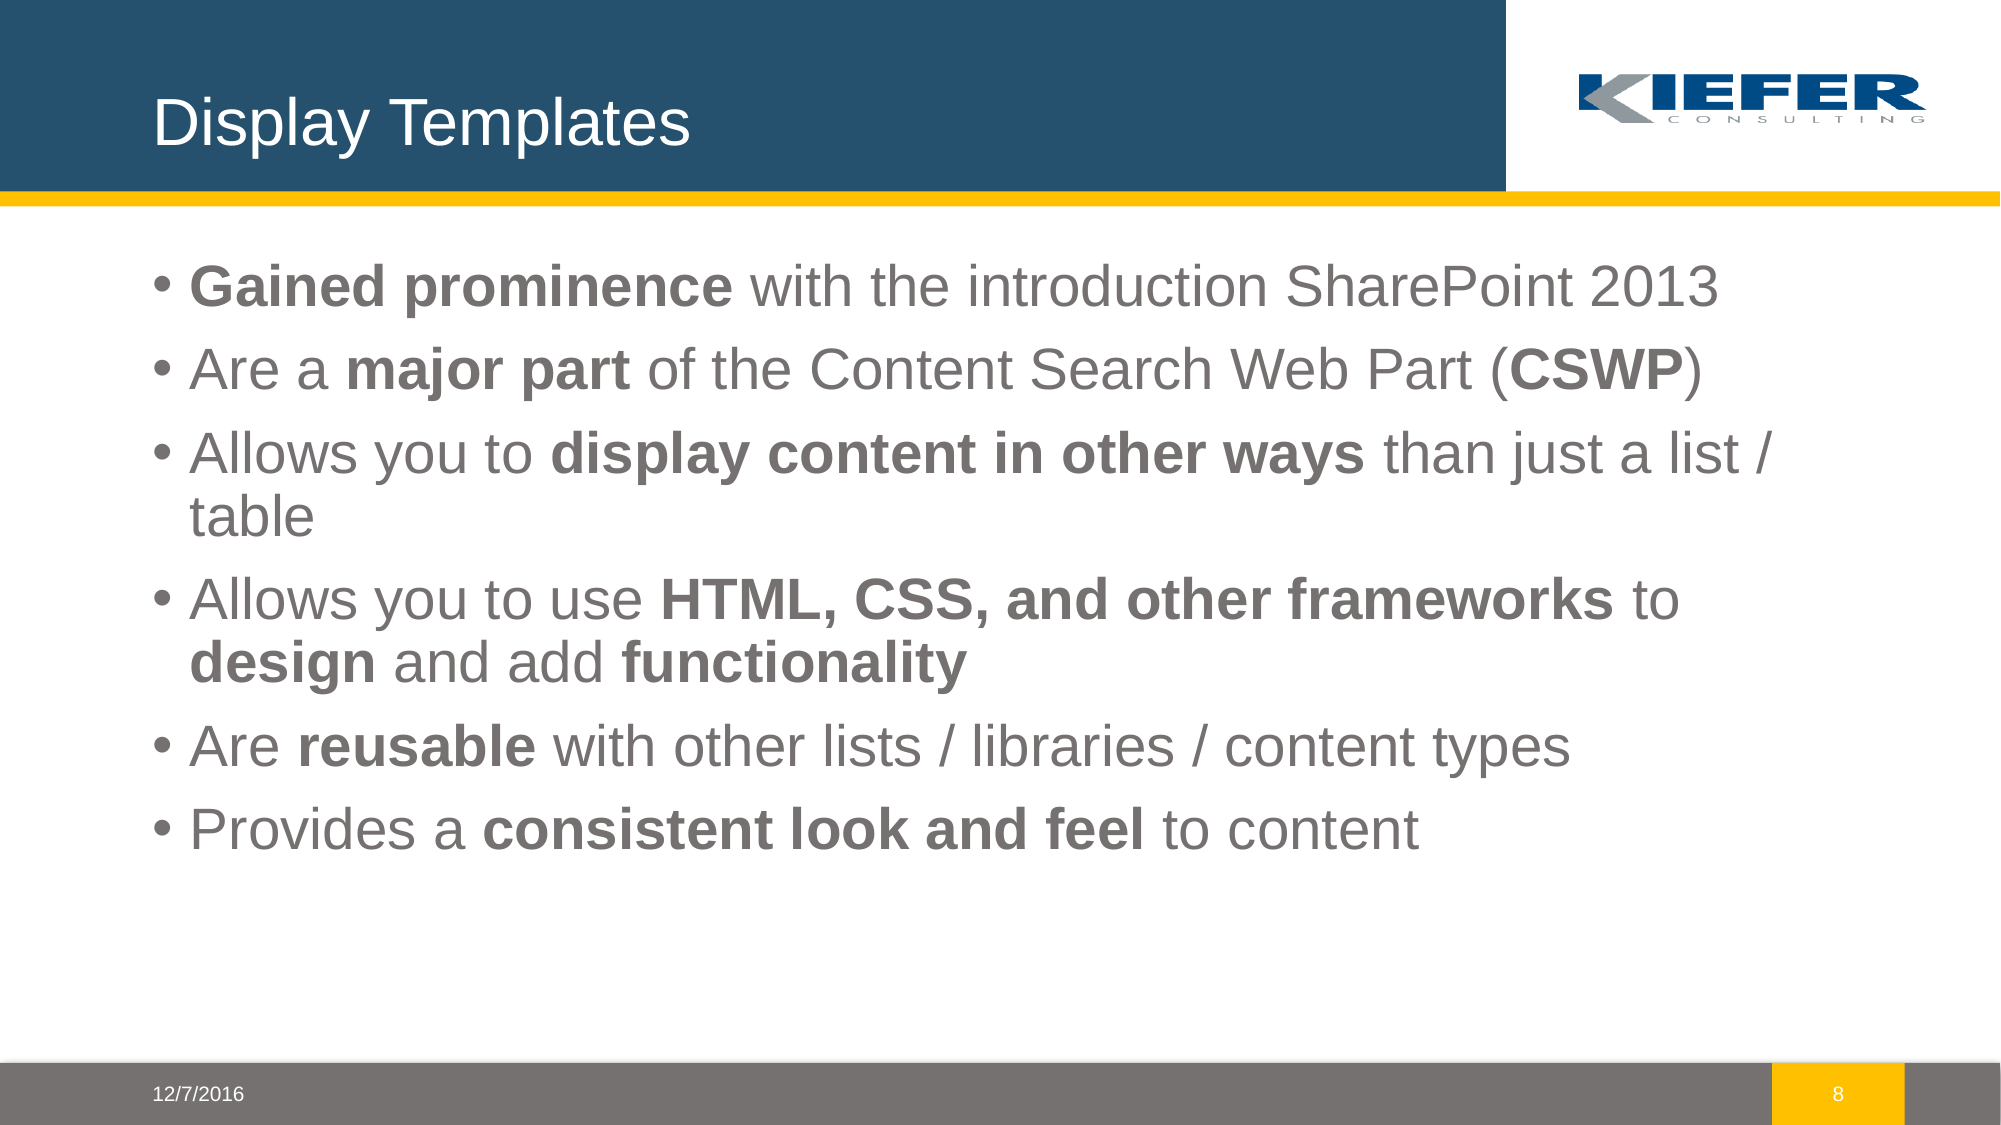

# Display Templates
Gained prominence with the introduction SharePoint 2013
Are a major part of the Content Search Web Part (CSWP)
Allows you to display content in other ways than just a list / table
Allows you to use HTML, CSS, and other frameworks to design and add functionality
Are reusable with other lists / libraries / content types
Provides a consistent look and feel to content

12/7/2016
8